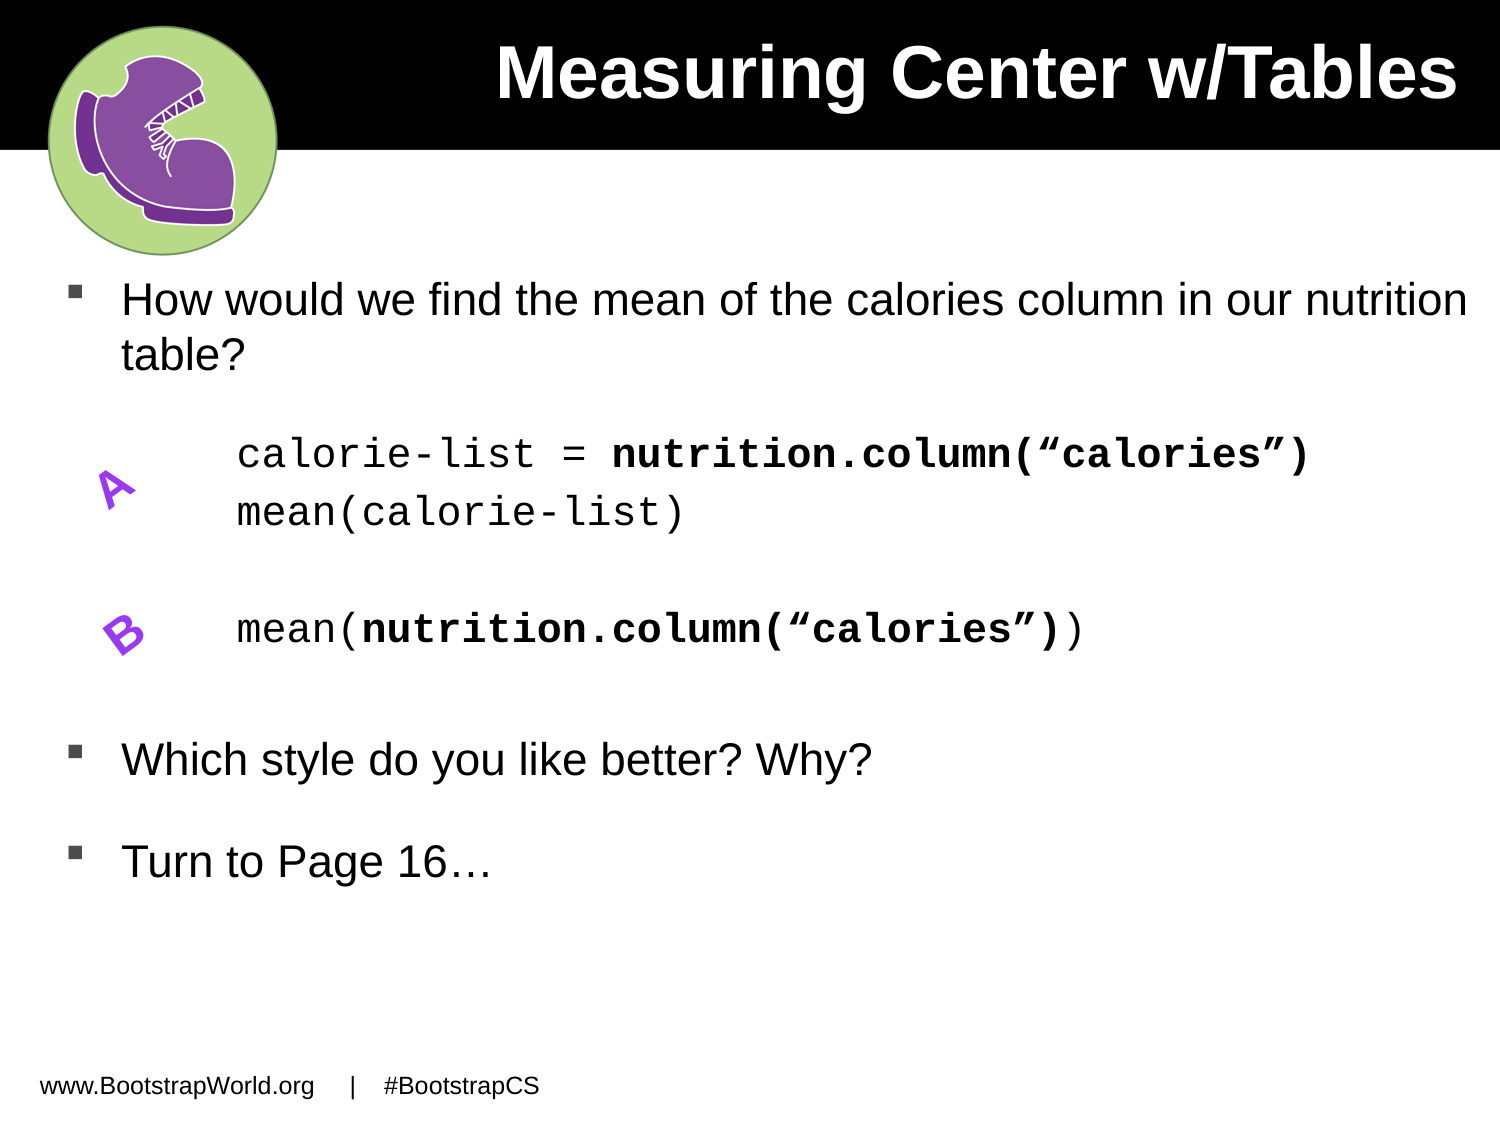

# Measuring Center w/Tables
How would we find the mean of the calories column in our nutrition table?
calorie-list = nutrition.column(“calories”)
mean(calorie-list)

mean(nutrition.column(“calories”))

Which style do you like better? Why?
Turn to Page 16…
A
B
www.BootstrapWorld.org     |    #BootstrapCS